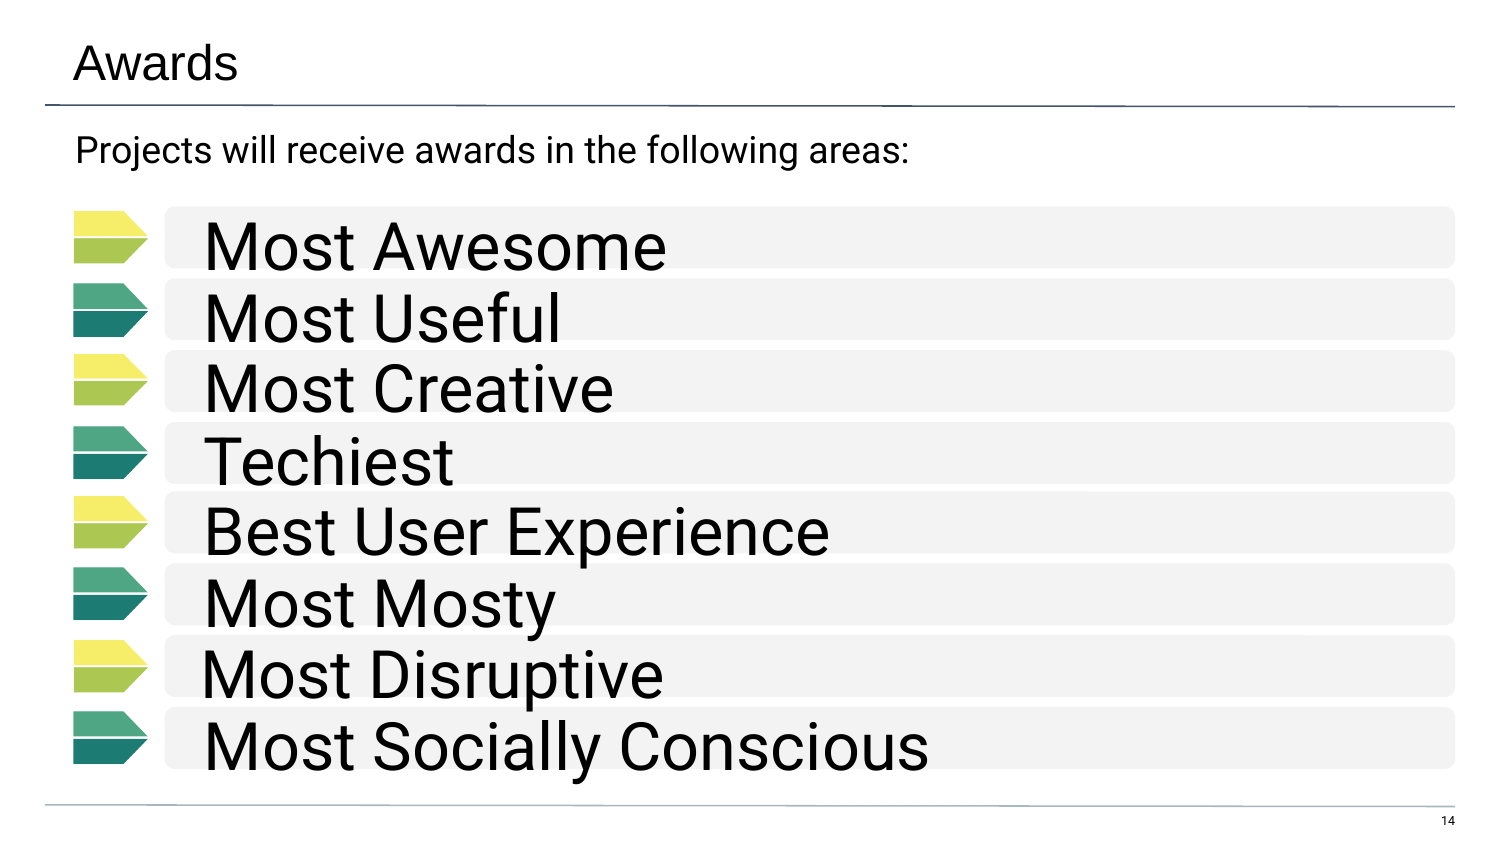

# Awards
Projects will receive awards in the following areas:
Most Awesome
Most Useful
Most Creative
Techiest
Best User Experience
Most Mosty
Most Disruptive
Most Socially Conscious